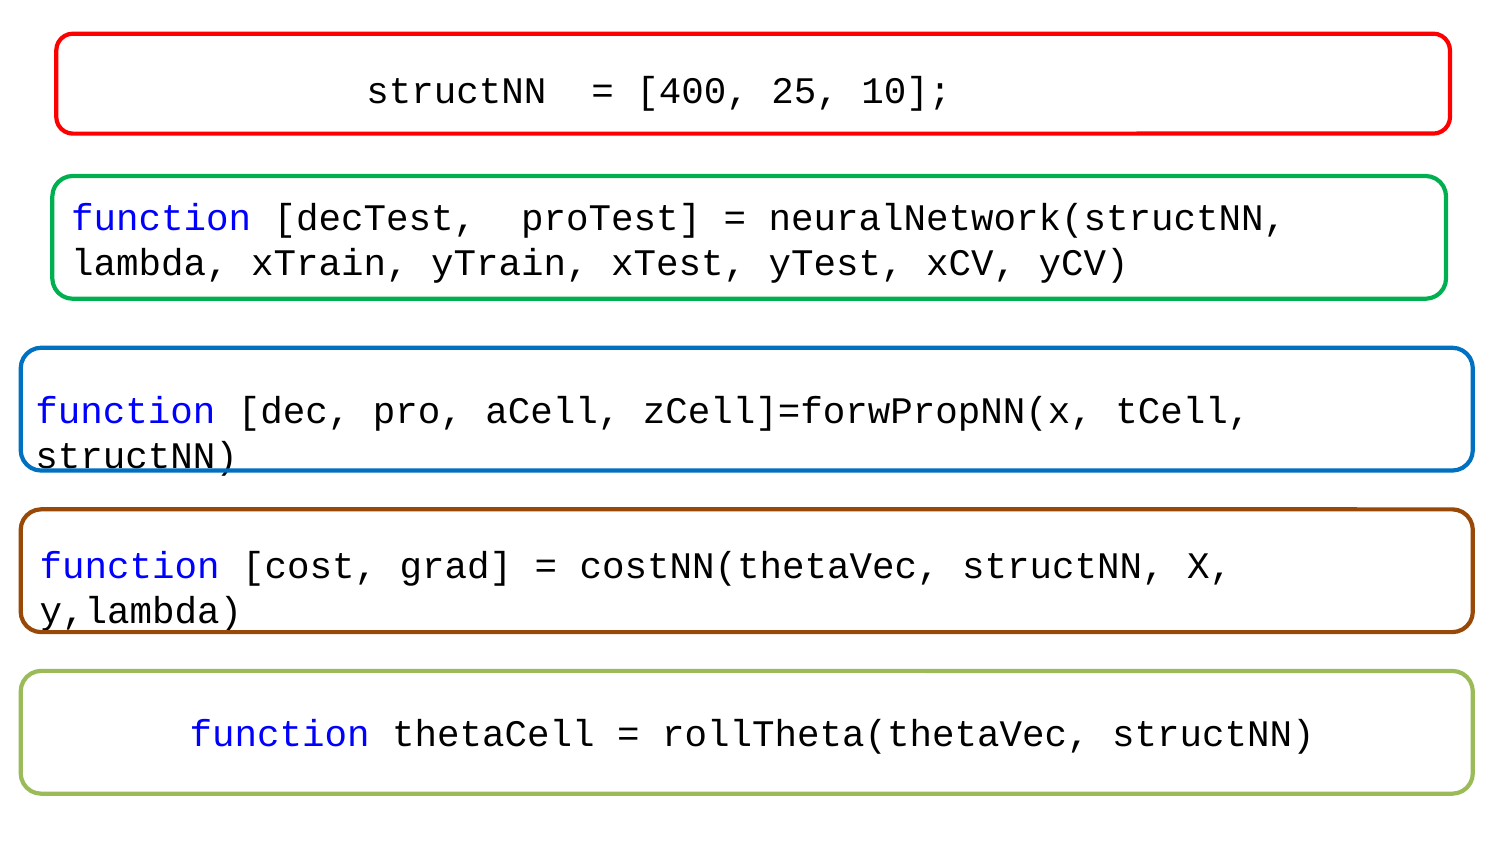

structNN  = [400, 25, 10];

function [decTest,  proTest] = neuralNetwork(structNN, lambda, xTrain, yTrain, xTest, yTest, xCV, yCV)

function [dec, pro, aCell, zCell]=forwPropNN(x, tCell, structNN)

function [cost, grad] = costNN(thetaVec, structNN, X, y,lambda)

function thetaCell = rollTheta(thetaVec, structNN)